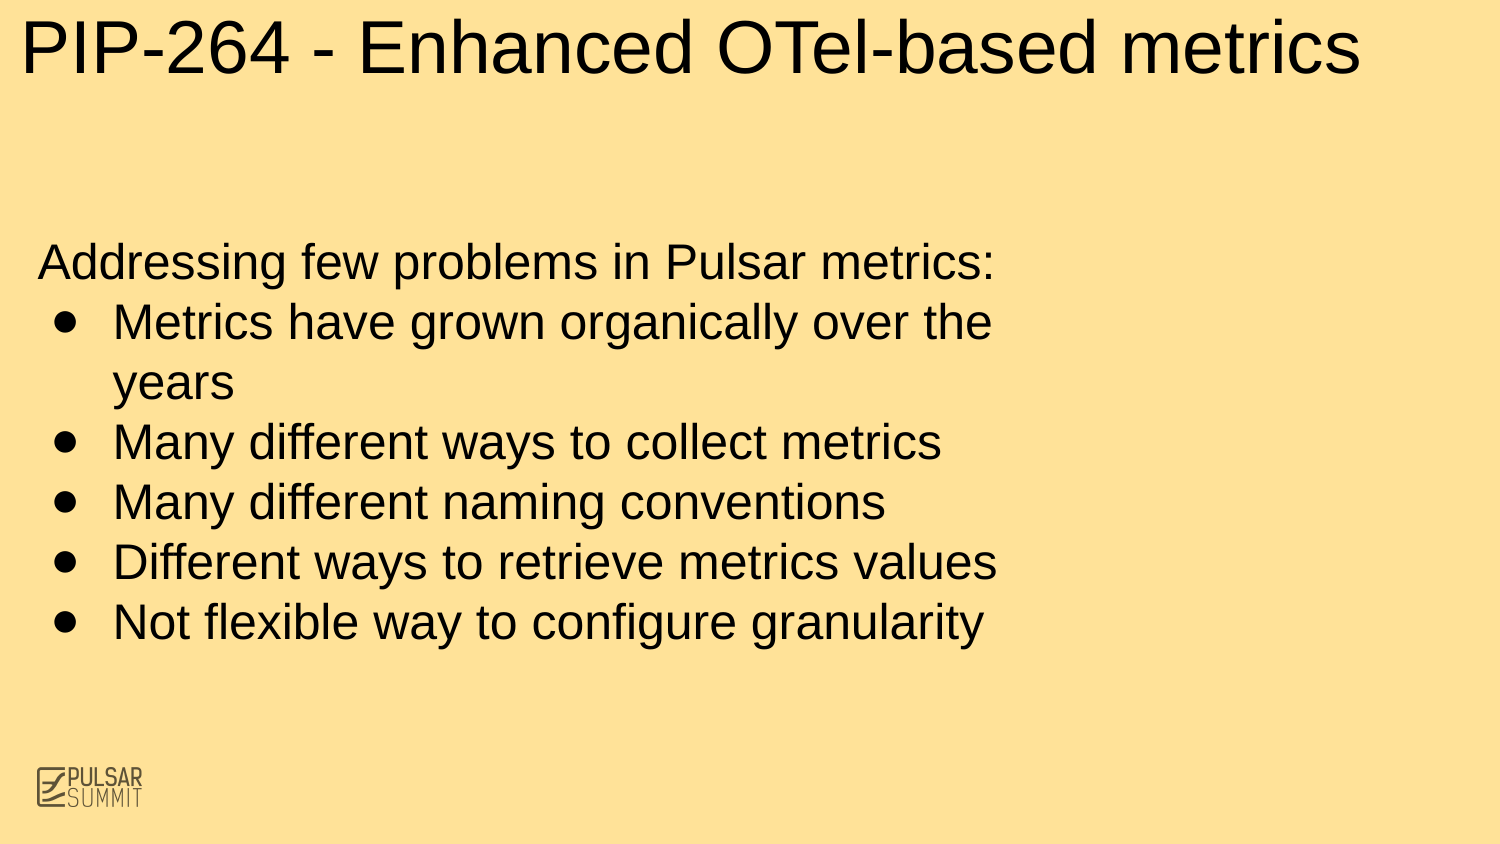

PIP-264 - Enhanced OTel-based metrics
Addressing few problems in Pulsar metrics:
Metrics have grown organically over the years
Many different ways to collect metrics
Many different naming conventions
Different ways to retrieve metrics values
Not flexible way to configure granularity